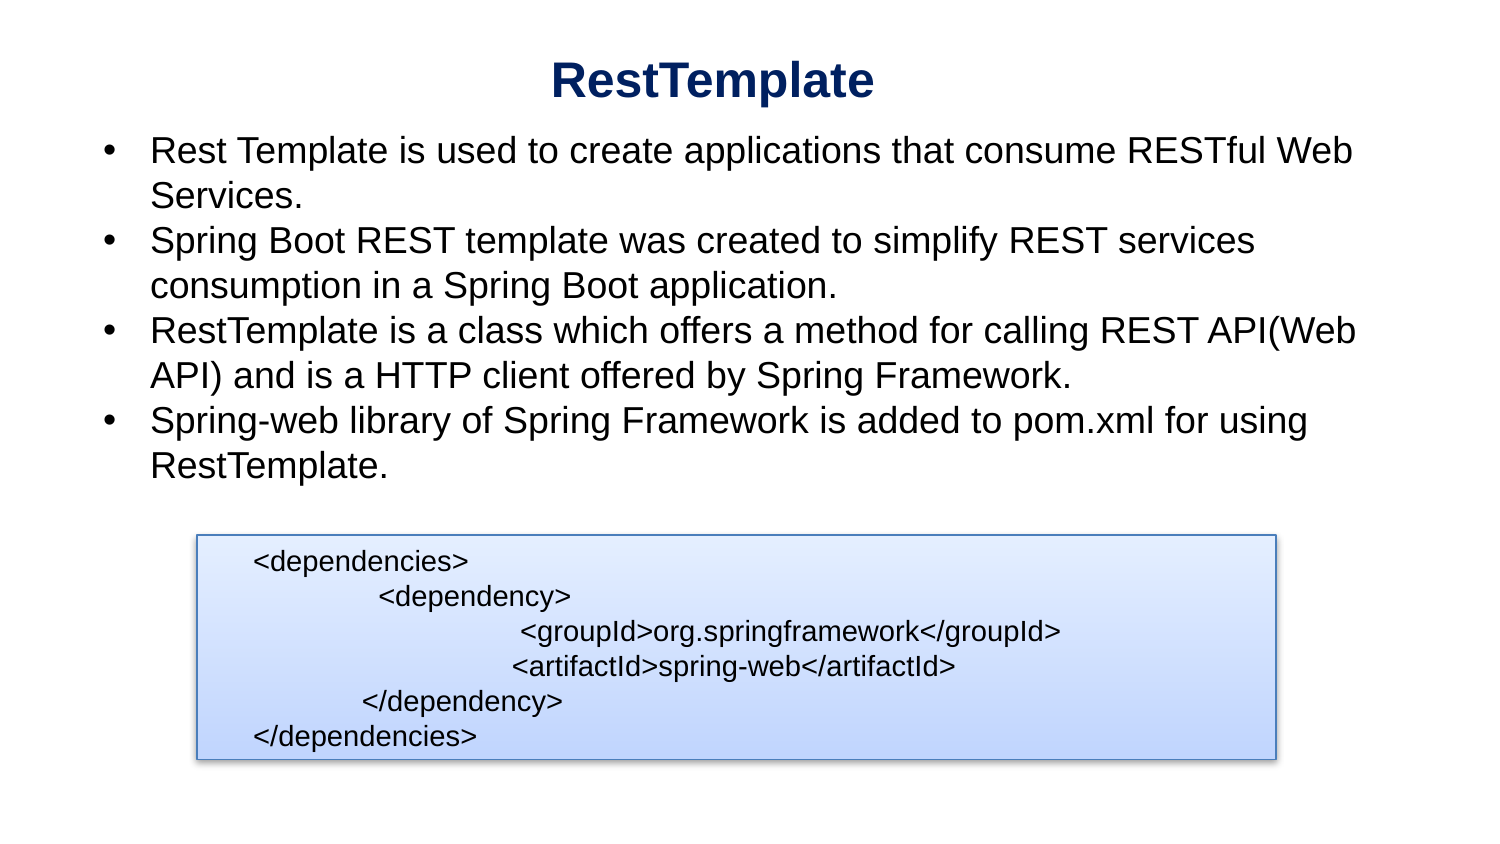

RestTemplate
Rest Template is used to create applications that consume RESTful Web Services.
Spring Boot REST template was created to simplify REST services consumption in a Spring Boot application.
RestTemplate is a class which offers a method for calling REST API(Web API) and is a HTTP client offered by Spring Framework.
Spring-web library of Spring Framework is added to pom.xml for using RestTemplate.
     <dependencies>
	  <dependency>
       		 <groupId>org.springframework</groupId>
        		<artifactId>spring-web</artifactId>
    	</dependency>
     </dependencies>